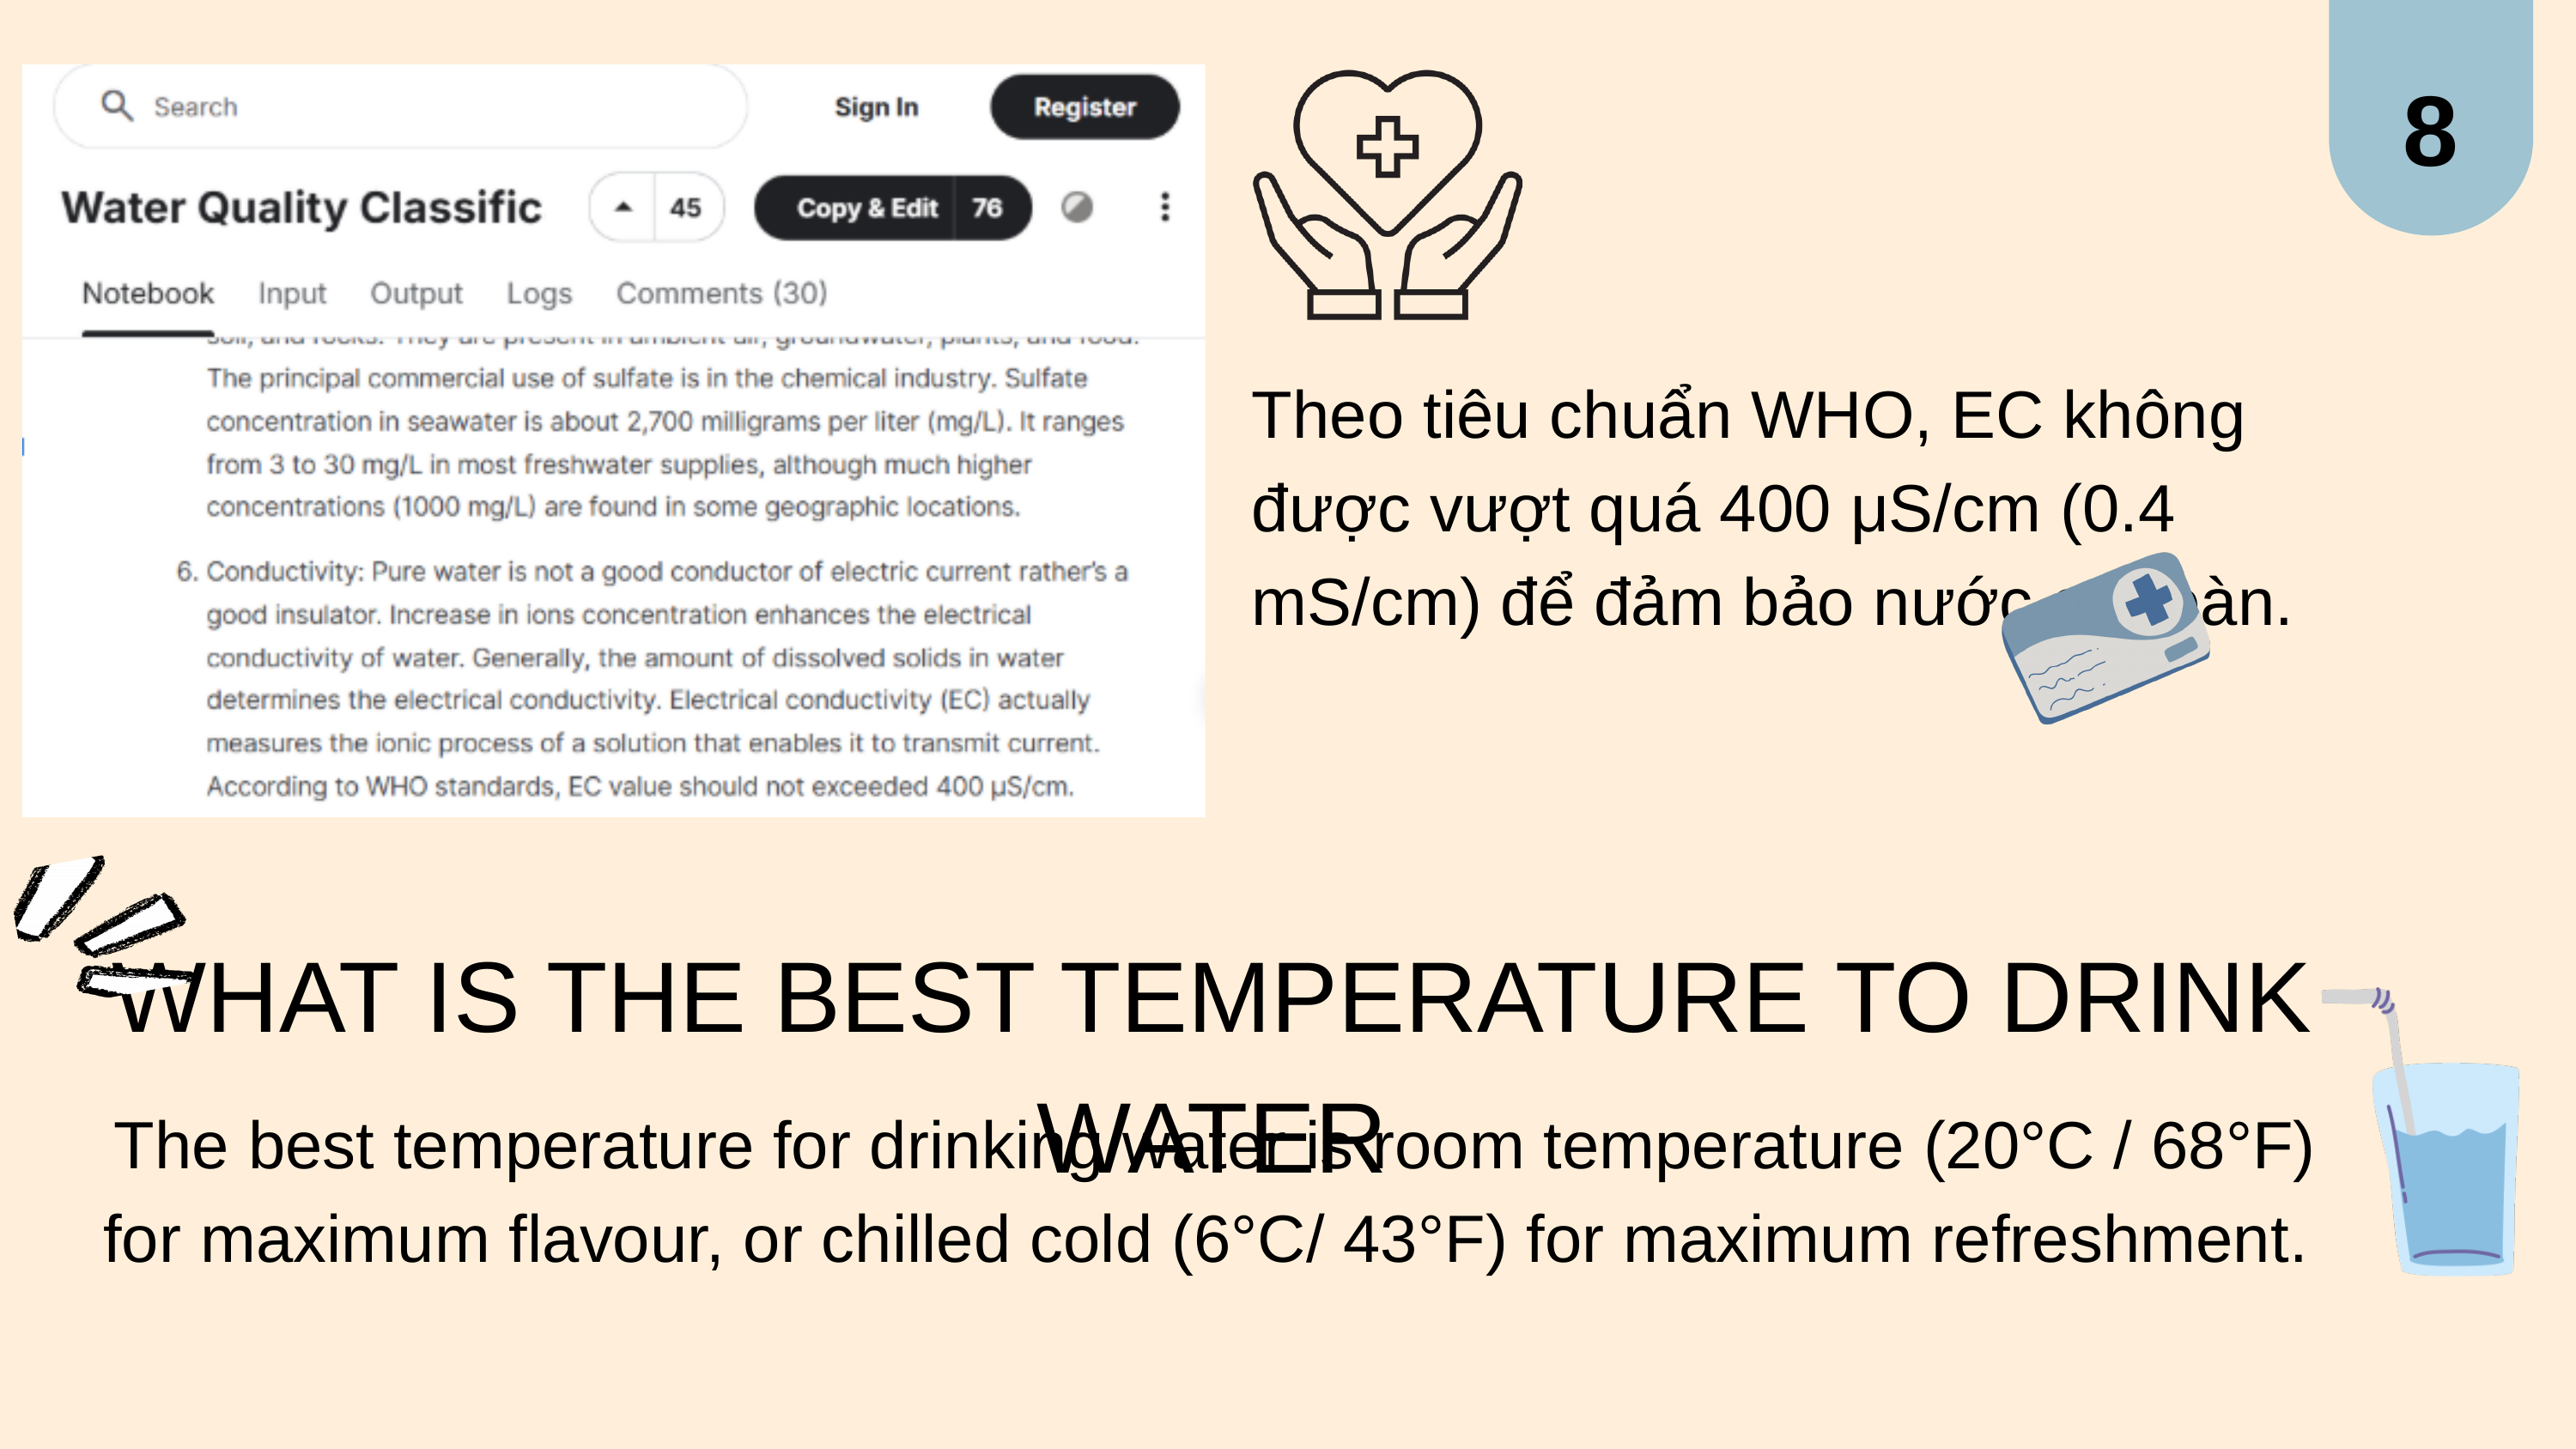

8

Theo tiêu chuẩn WHO, EC không được vượt quá 400 μS/cm (0.4 mS/cm) để đảm bảo nước an toàn.

WHAT IS THE BEST TEMPERATURE TO DRINK WATER

The best temperature for drinking water is room temperature (20°C / 68°F) for maximum flavour, or chilled cold (6°C/ 43°F) for maximum refreshment.